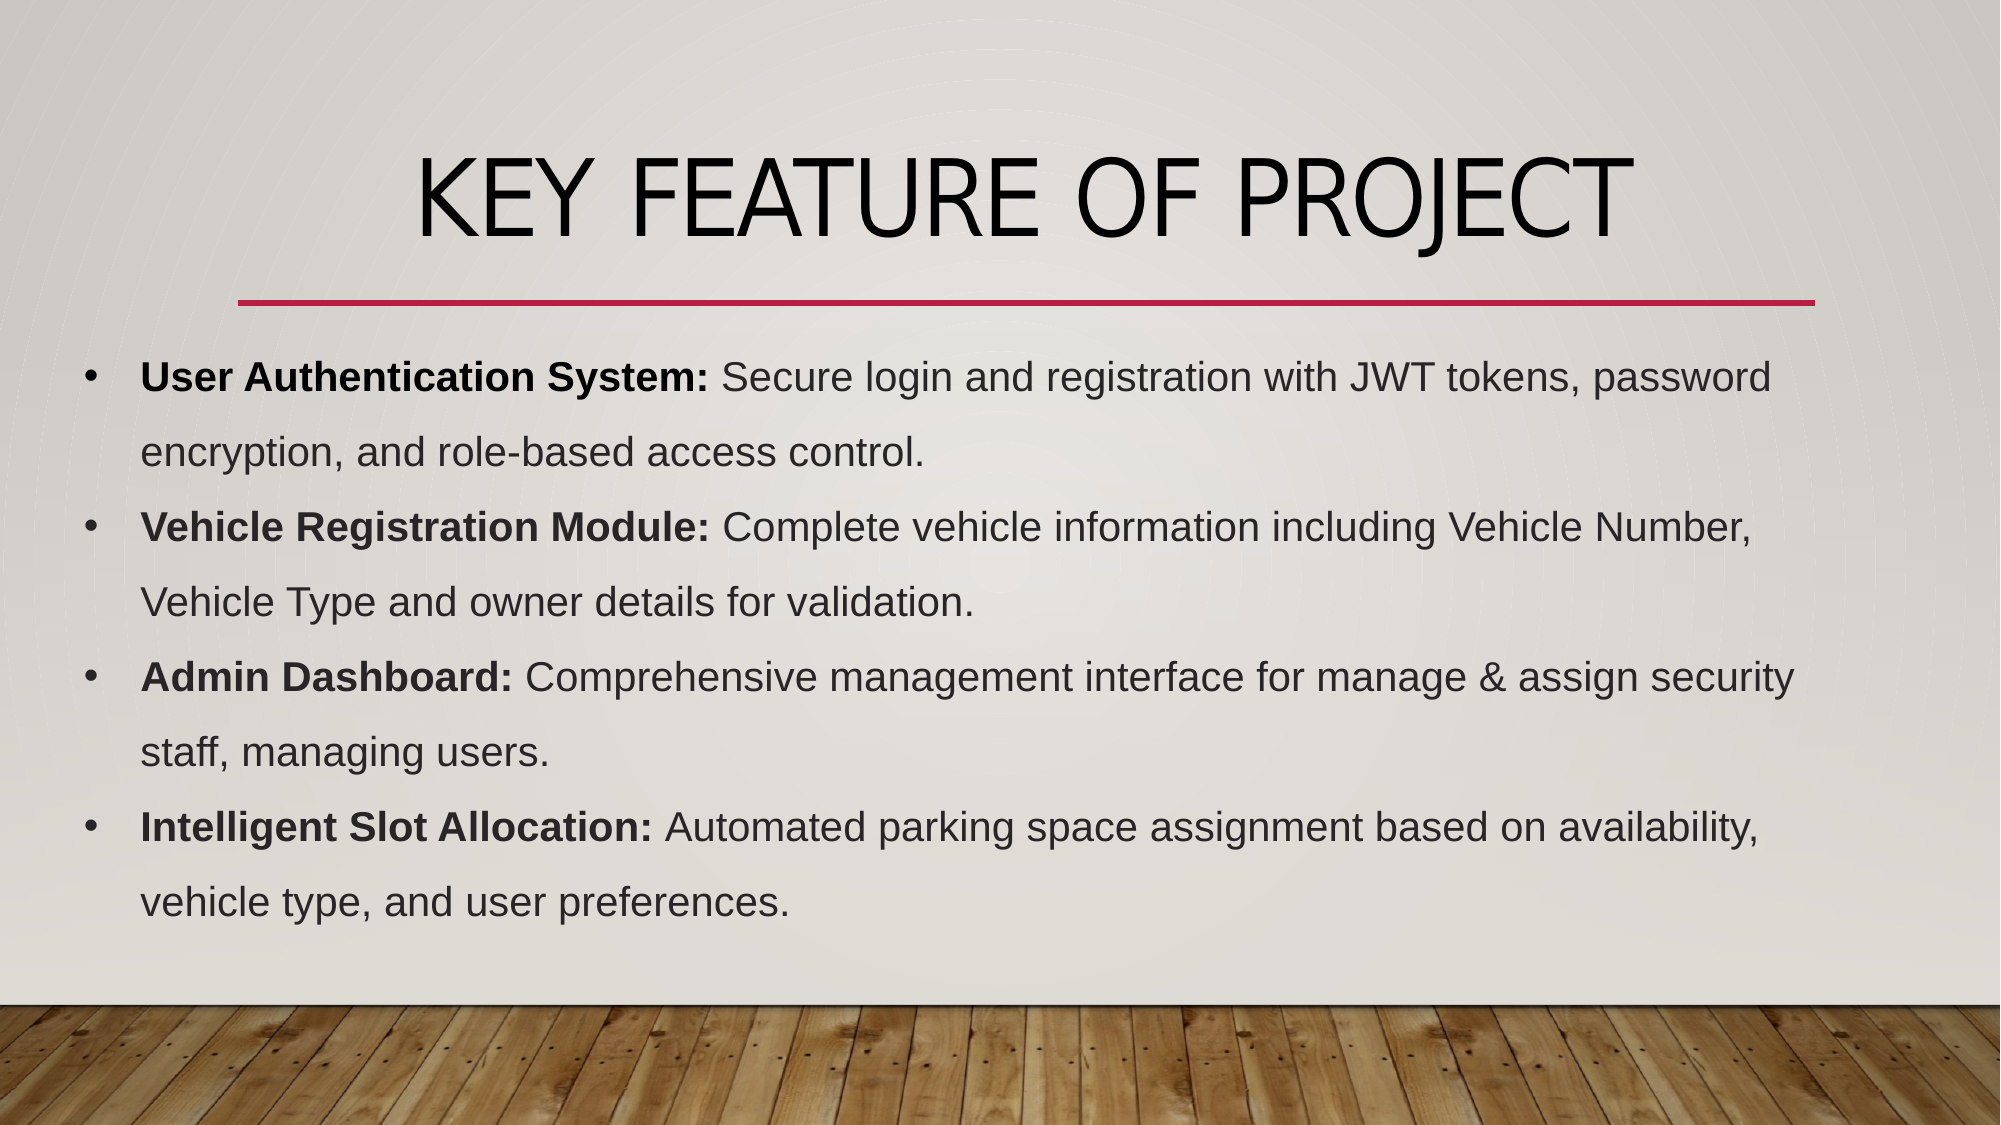

# Key Feature Of Project
User Authentication System: Secure login and registration with JWT tokens, password encryption, and role-based access control.
Vehicle Registration Module: Complete vehicle information including Vehicle Number, Vehicle Type and owner details for validation.
Admin Dashboard: Comprehensive management interface for manage & assign security staff, managing users.
Intelligent Slot Allocation: Automated parking space assignment based on availability, vehicle type, and user preferences.